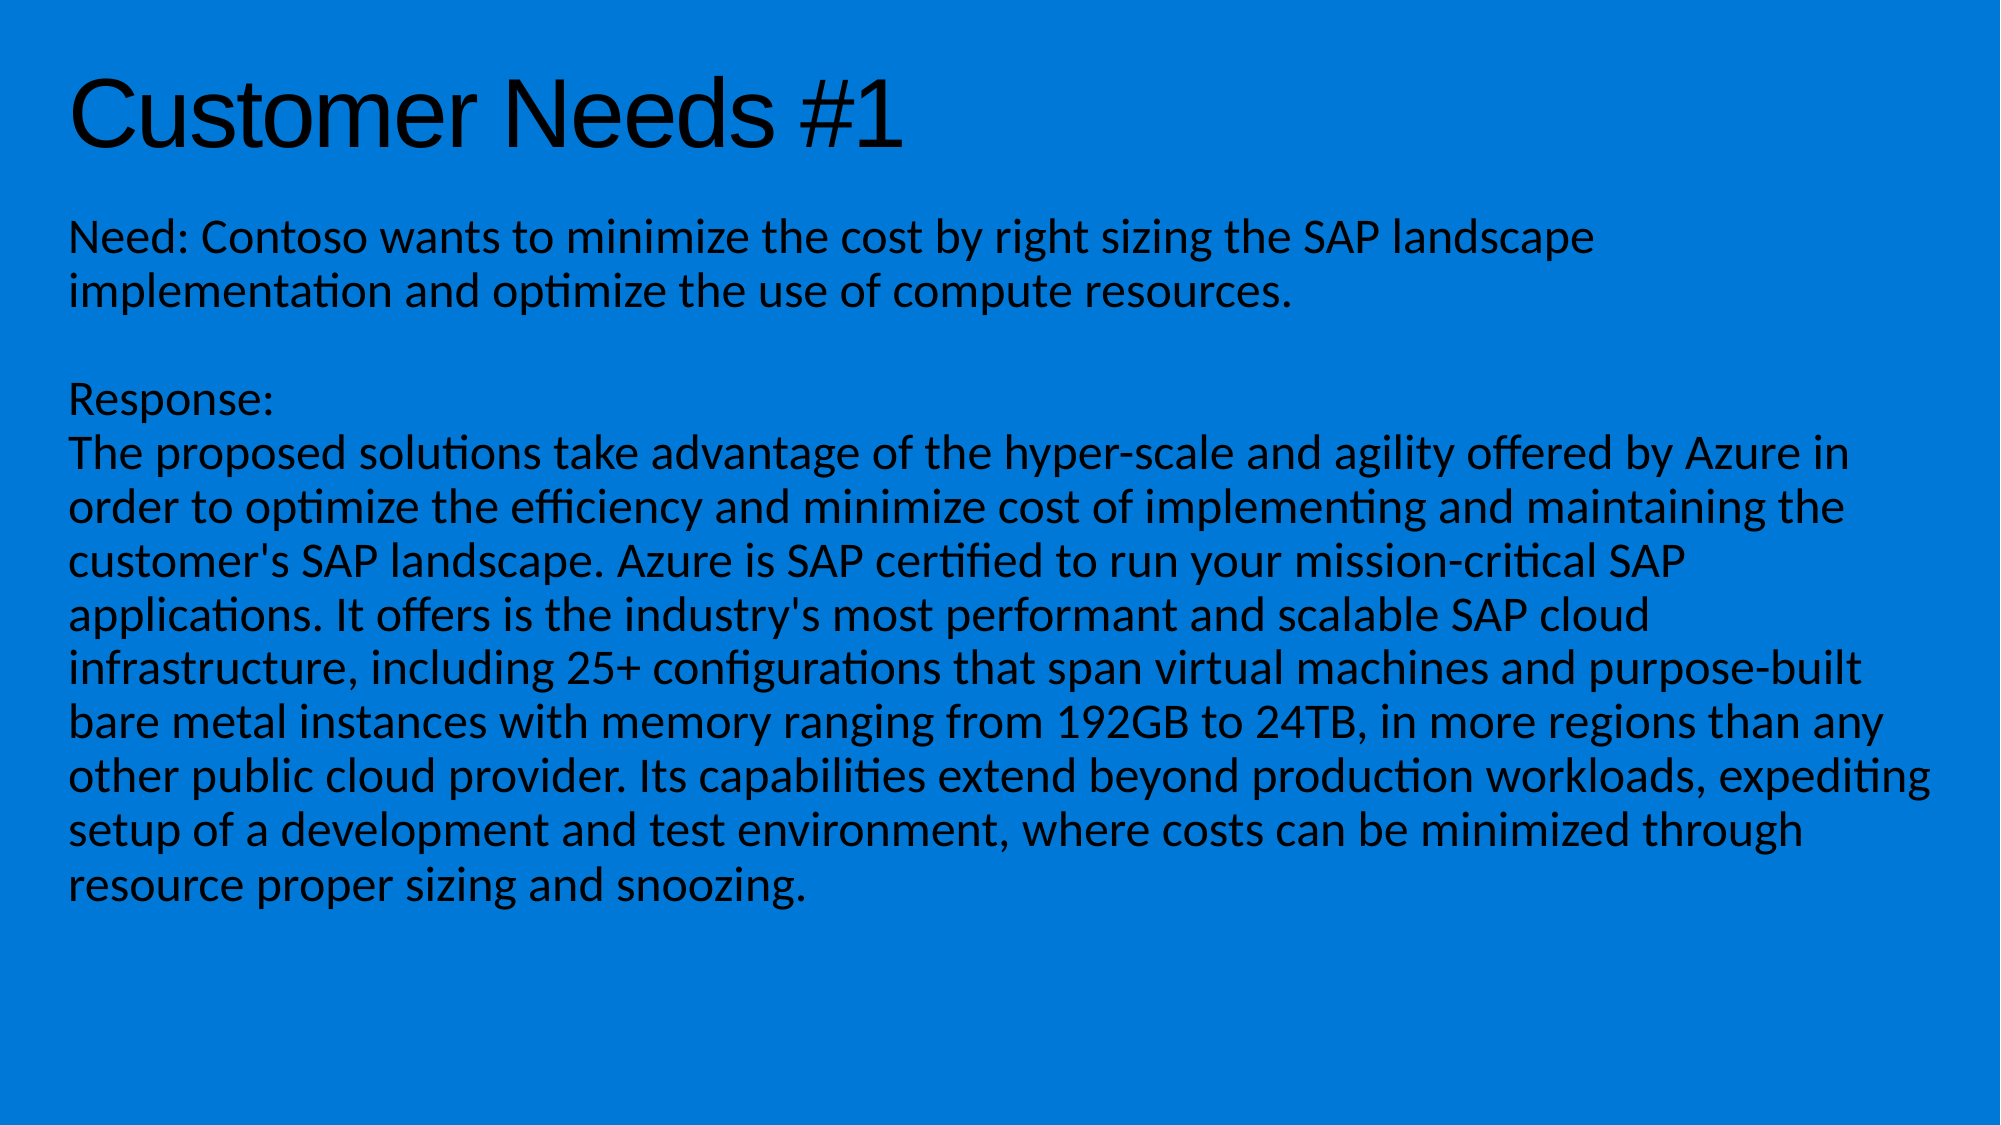

# Customer Needs #1
Need: Contoso wants to minimize the cost by right sizing the SAP landscape implementation and optimize the use of compute resources.

Response:
The proposed solutions take advantage of the hyper-scale and agility offered by Azure in order to optimize the efficiency and minimize cost of implementing and maintaining the customer's SAP landscape. Azure is SAP certified to run your mission-critical SAP applications. It offers is the industry's most performant and scalable SAP cloud infrastructure, including 25+ configurations that span virtual machines and purpose-built bare metal instances with memory ranging from 192GB to 24TB, in more regions than any other public cloud provider. Its capabilities extend beyond production workloads, expediting setup of a development and test environment, where costs can be minimized through resource proper sizing and snoozing.